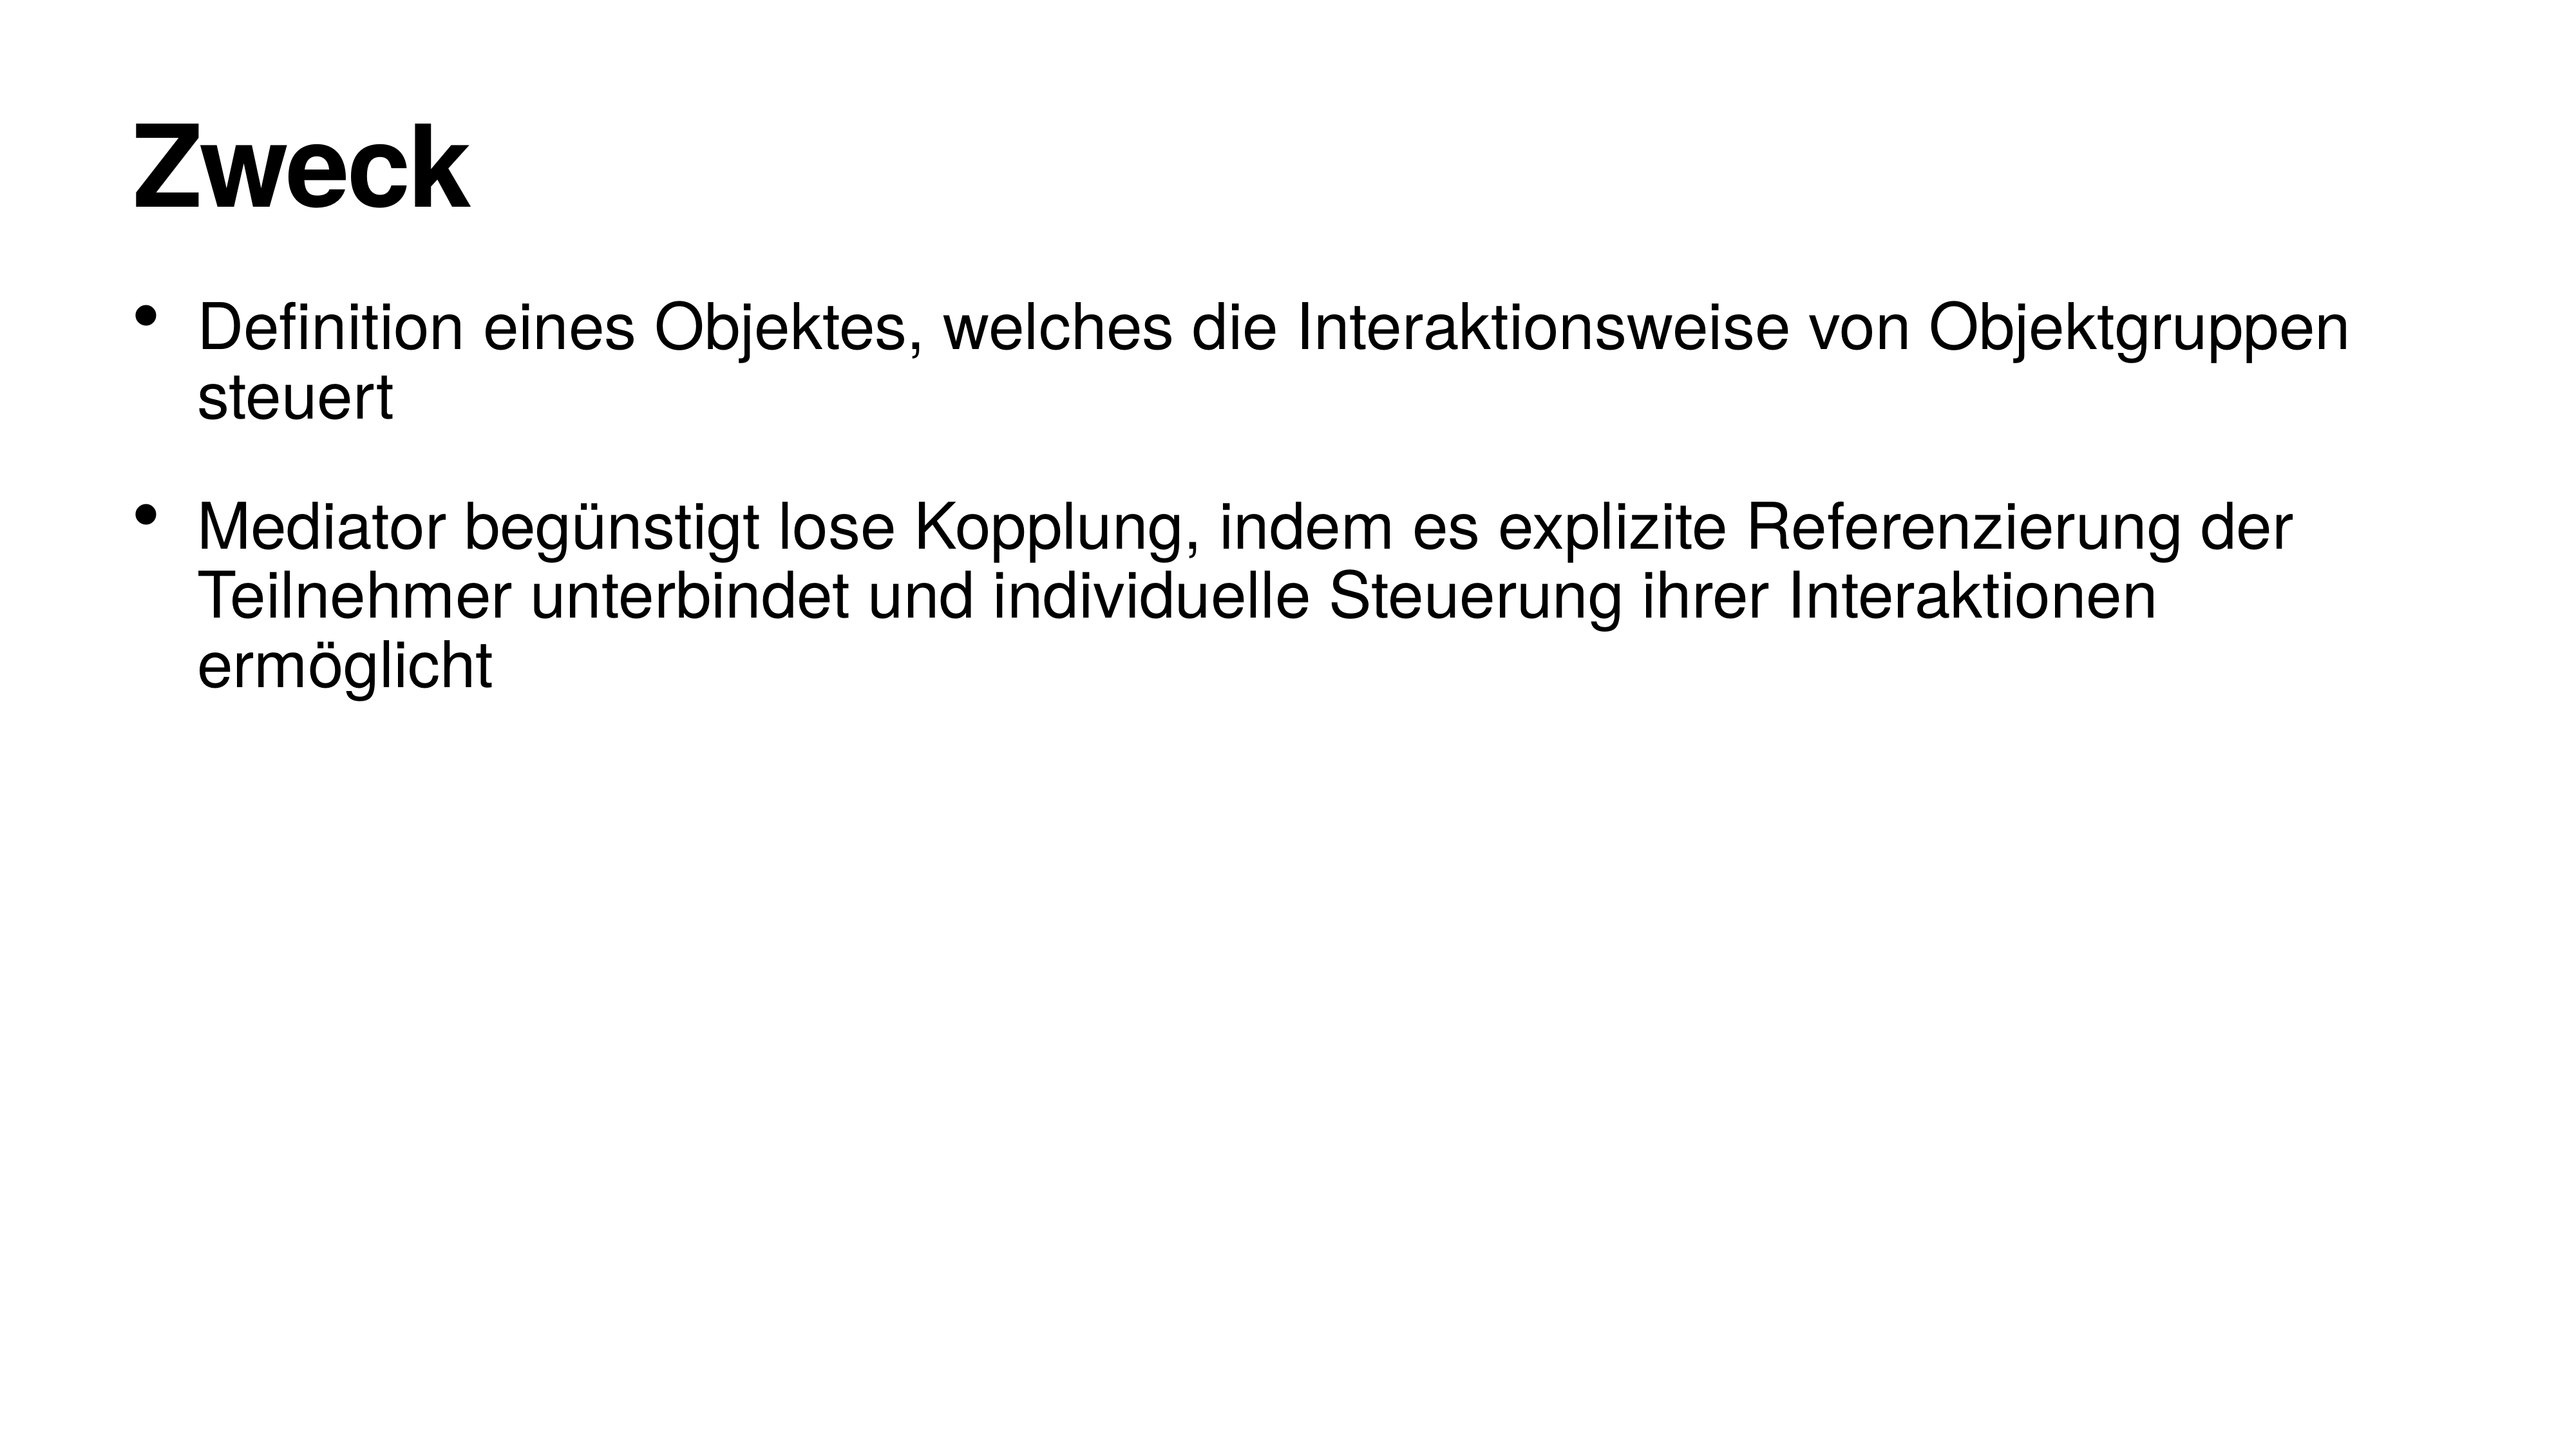

# Zweck
Definition eines Objektes, welches die Interaktionsweise von Objektgruppen steuert
Mediator begünstigt lose Kopplung, indem es explizite Referenzierung der Teilnehmer unterbindet und individuelle Steuerung ihrer Interaktionen ermöglicht